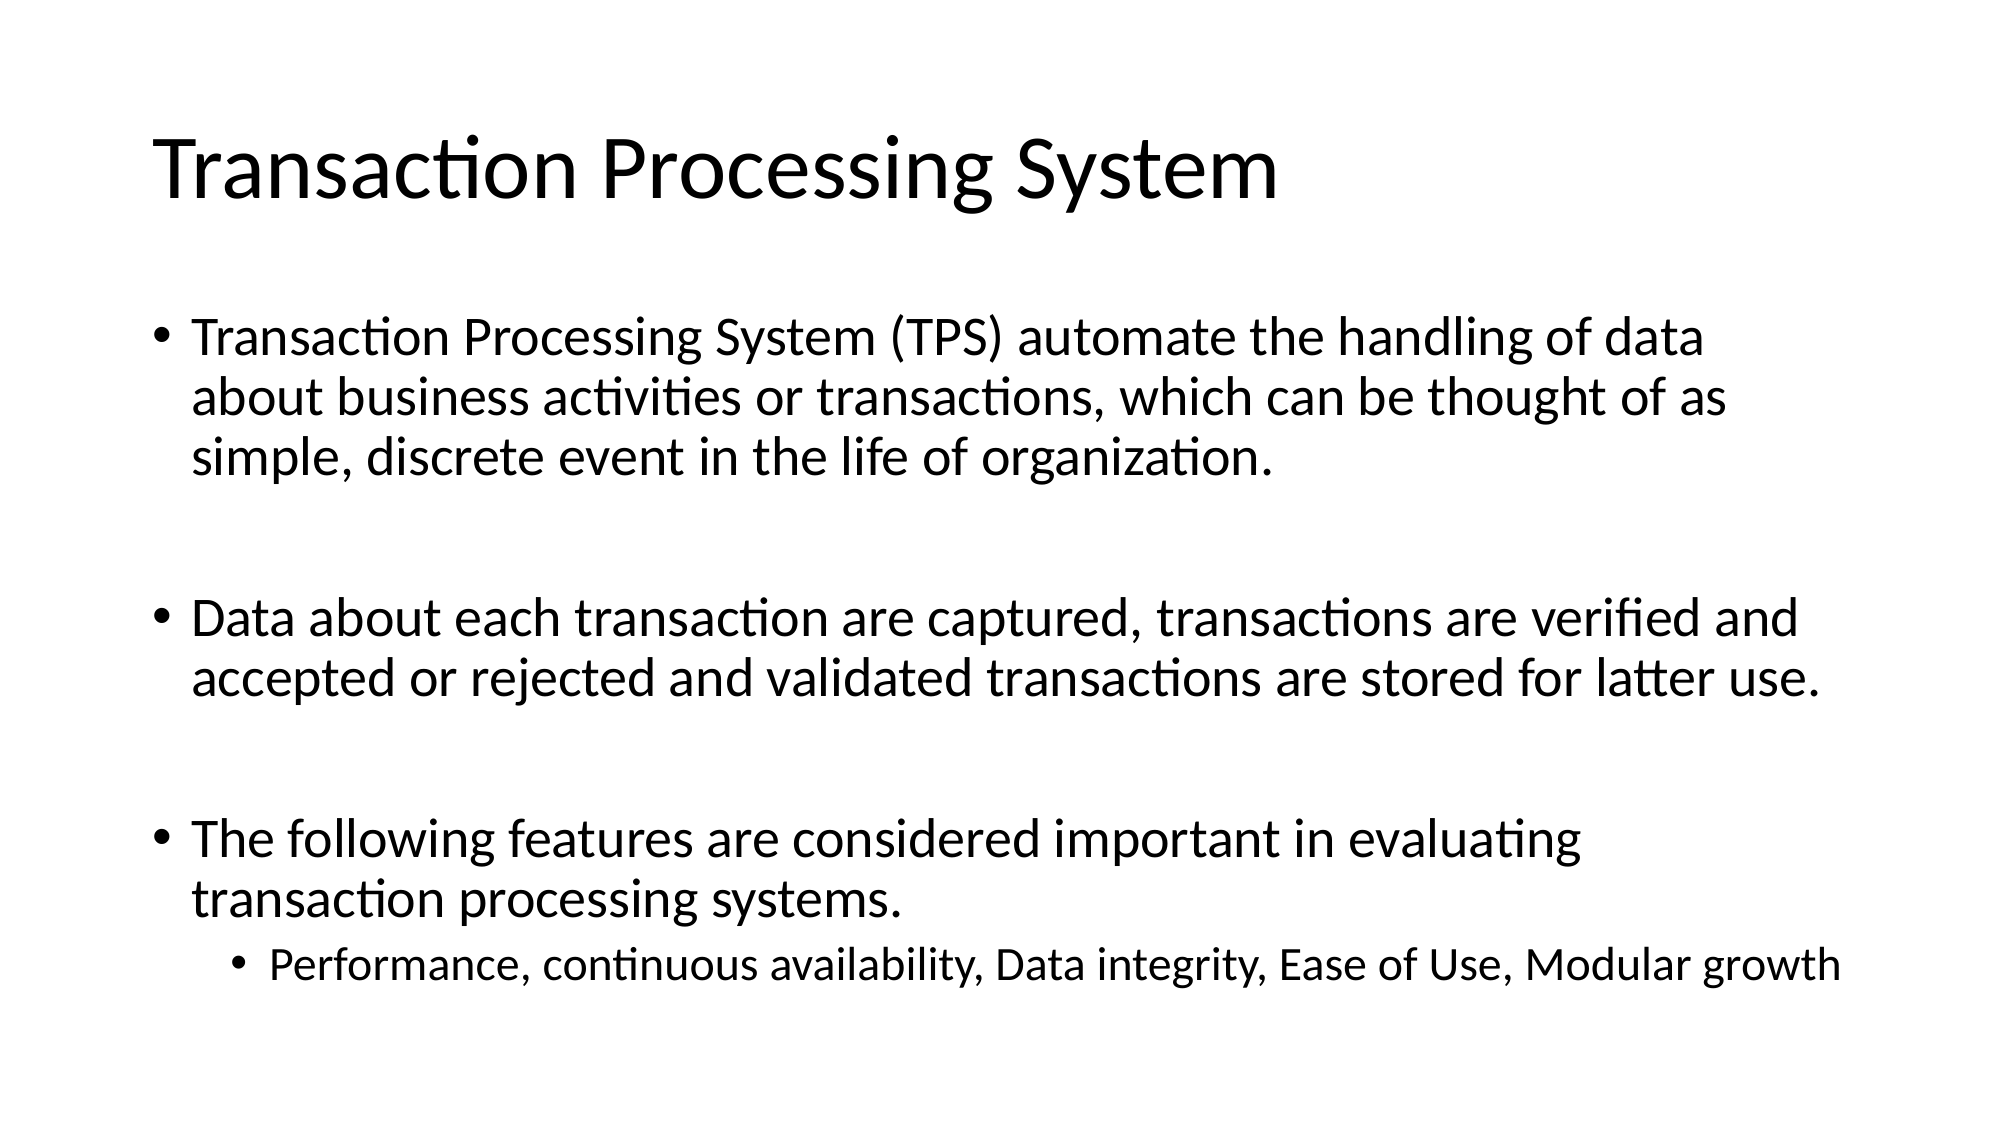

# Transaction Processing System
Transaction Processing System (TPS) automate the handling of data about business activities or transactions, which can be thought of as simple, discrete event in the life of organization.

Data about each transaction are captured, transactions are verified and accepted or rejected and validated transactions are stored for latter use.

The following features are considered important in evaluating transaction processing systems.
Performance, continuous availability, Data integrity, Ease of Use, Modular growth